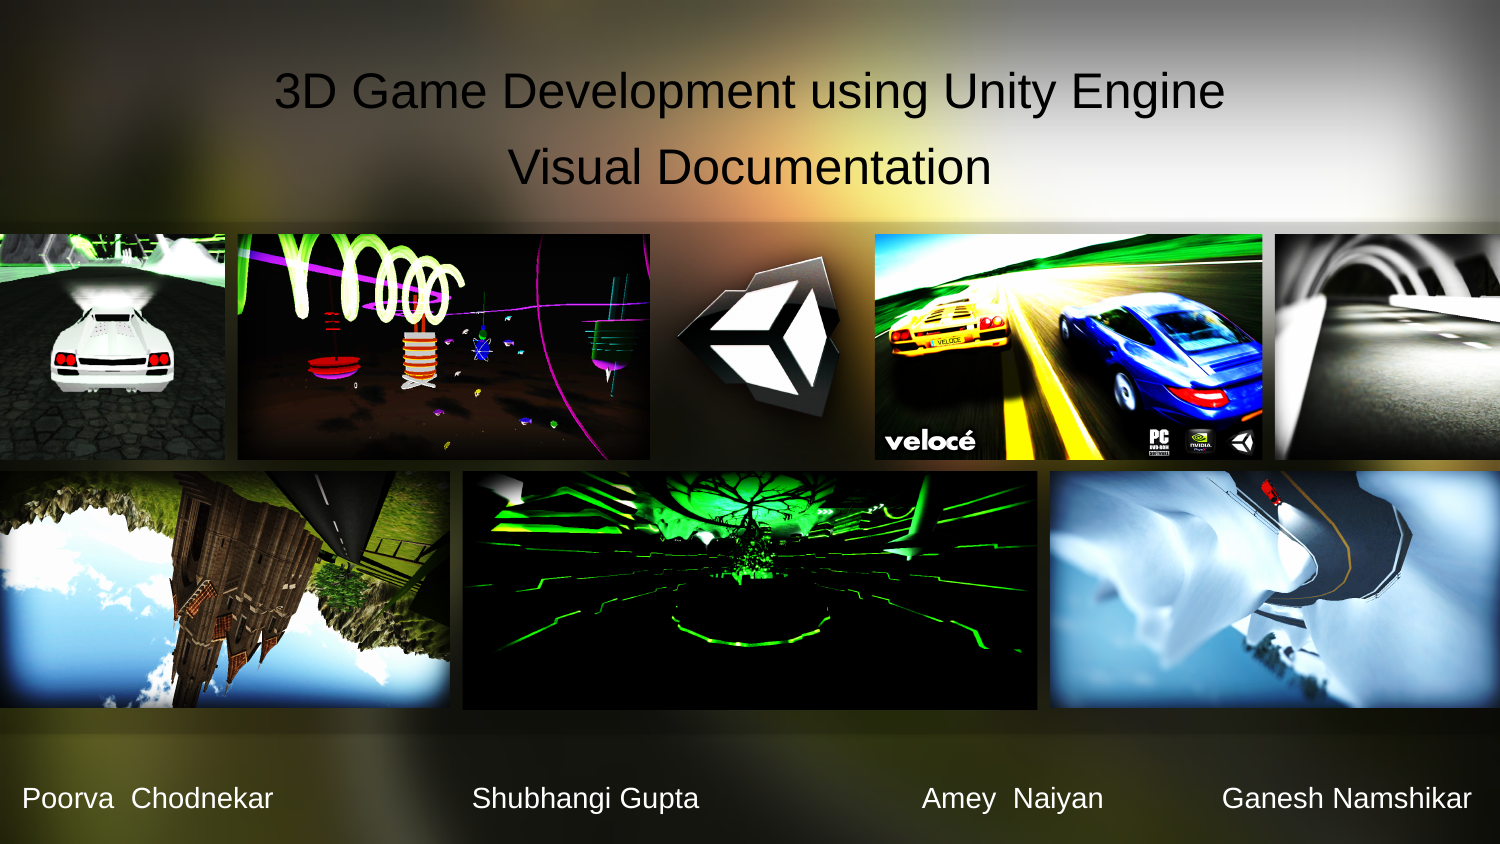

3D Game Development using Unity Engine
Visual Documentation

Poorva  Chodnekar		Shubhangi Gupta 		Amey  Naiyan 	Ganesh Namshikar